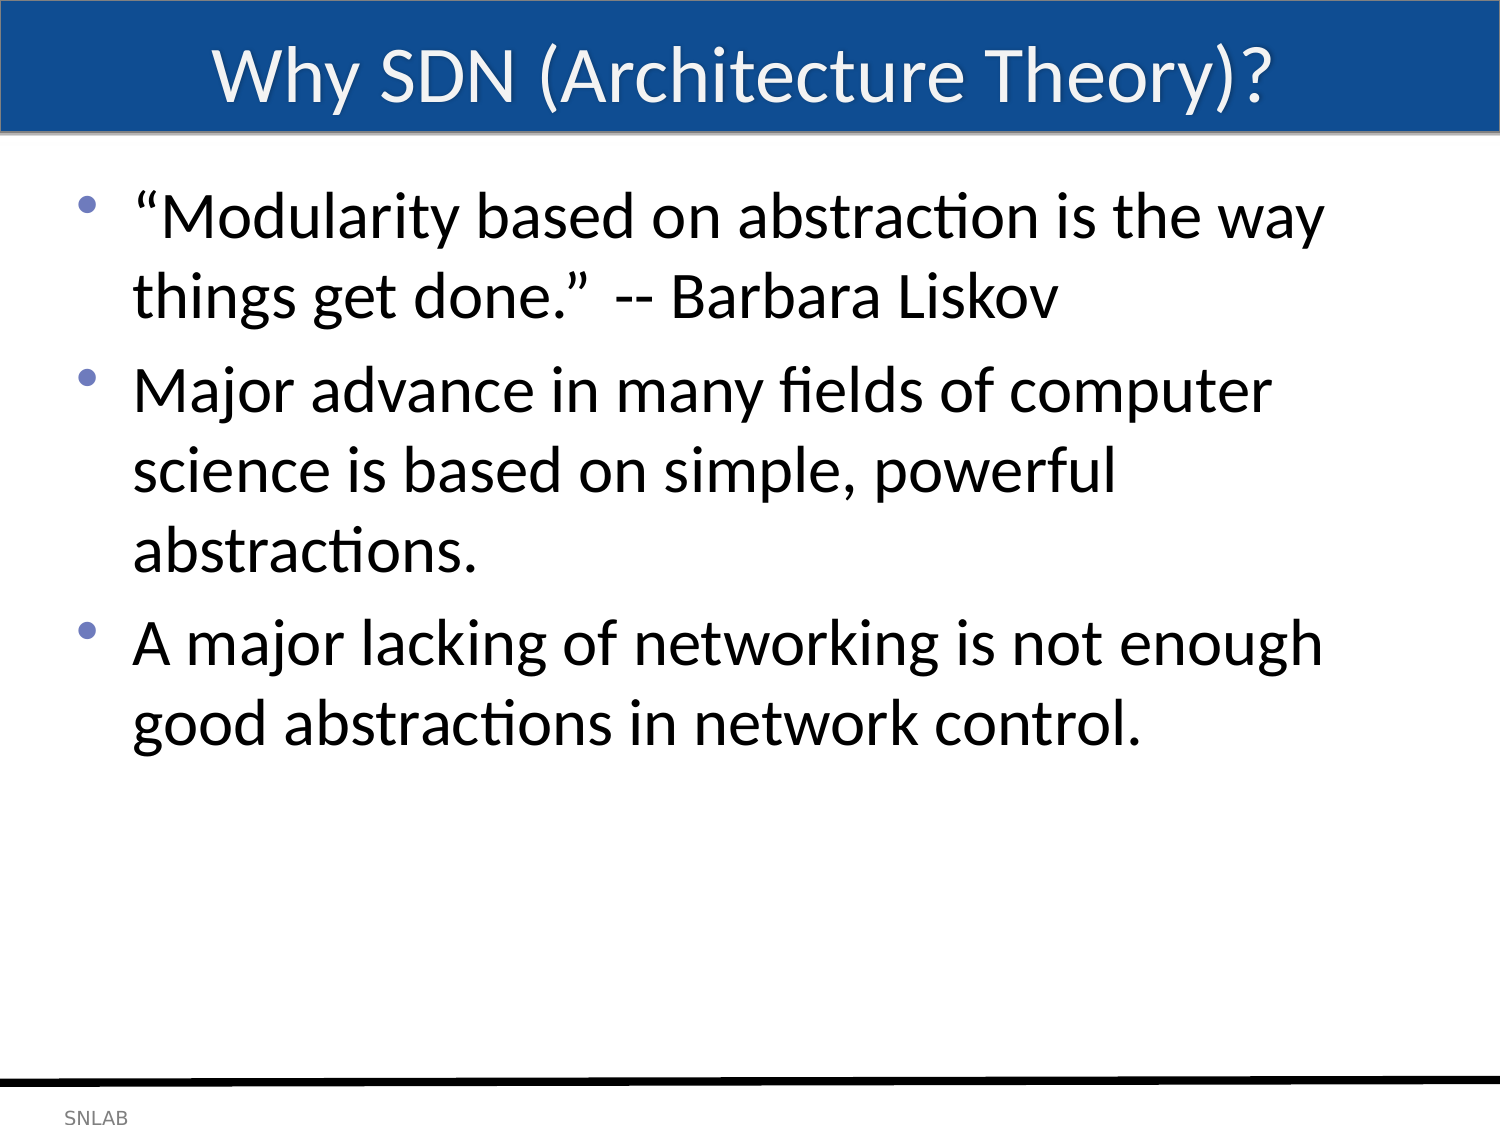

# Why SDN (Architecture Theory)?
“Modularity based on abstraction is the way things get done.”  -- Barbara Liskov
Major advance in many fields of computer science is based on simple, powerful abstractions.
A major lacking of networking is not enough good abstractions in network control.